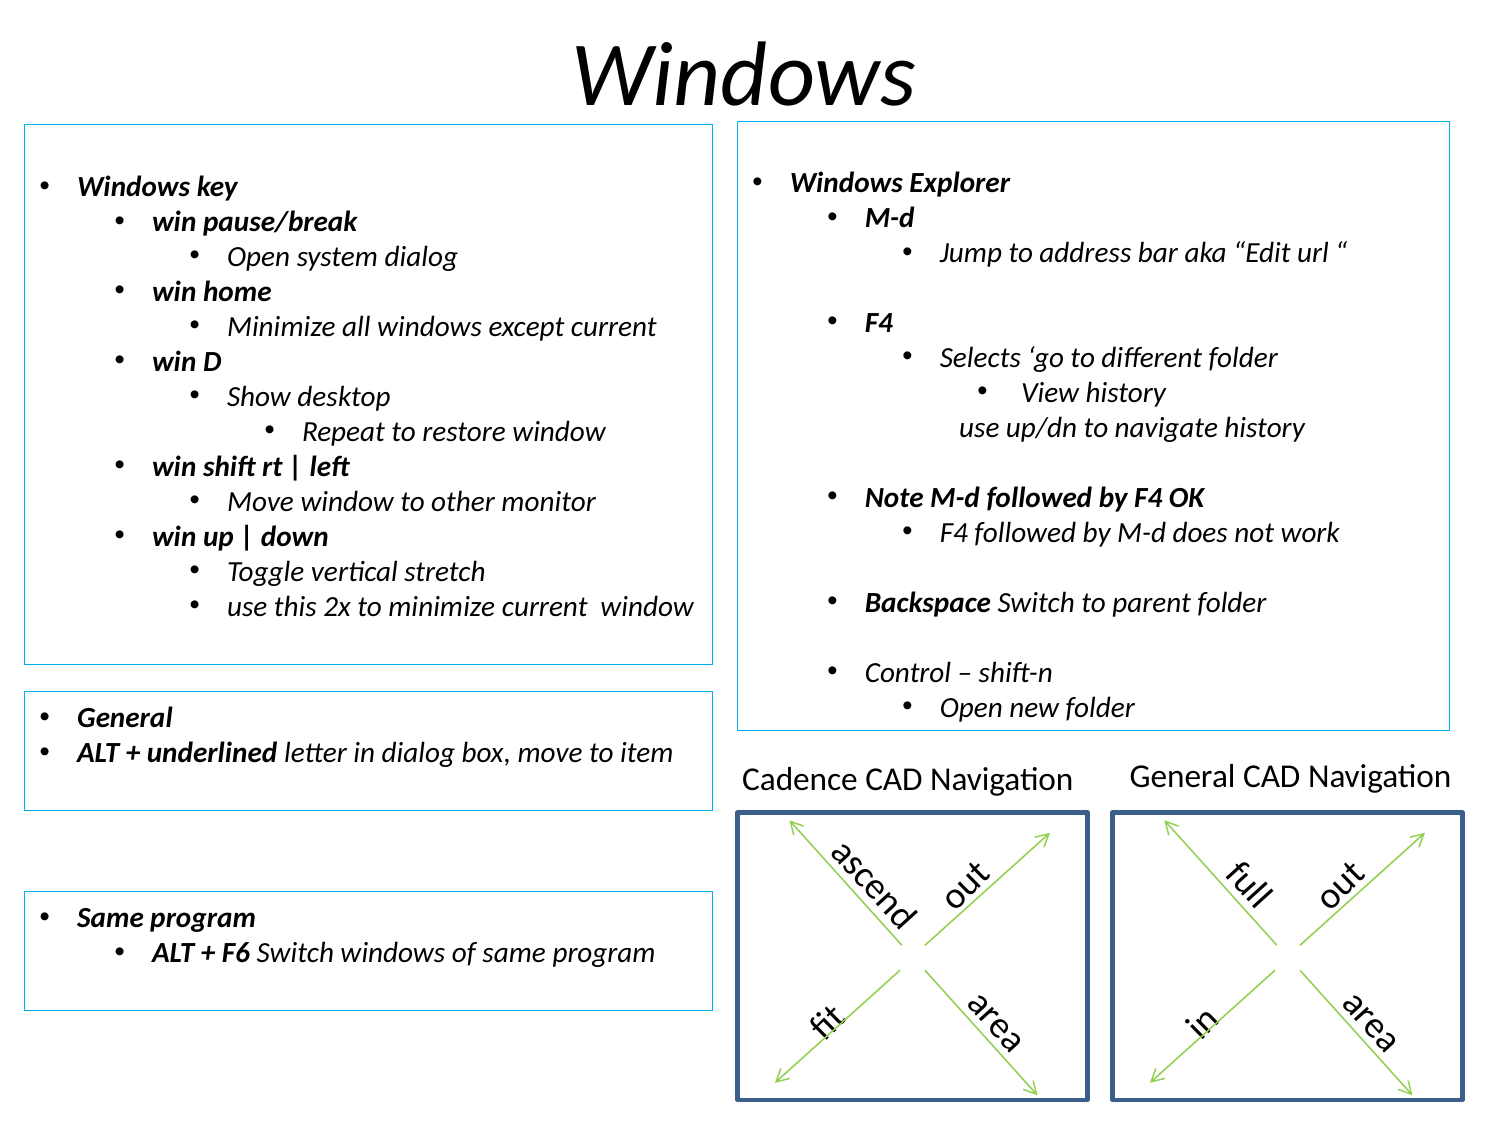

Windows

Windows Explorer
M-d
Jump to address bar aka “Edit url “

F4
Selects ‘go to different folder
 View history
	   use up/dn to navigate history

Note M-d followed by F4 OK
F4 followed by M-d does not work

Backspace Switch to parent folder

Control – shift-n
Open new folder

Windows key
win pause/break
Open system dialog
win home
Minimize all windows except current
win D
Show desktop
Repeat to restore window
win shift rt | left
Move window to other monitor
win up | down
Toggle vertical stretch
use this 2x to minimize current  window

General
ALT + underlined letter in dialog box, move to item

General CAD Navigation
Cadence CAD Navigation

ascend
full
out
out
Same program
ALT + F6 Switch windows of same program

area
area
fit
in